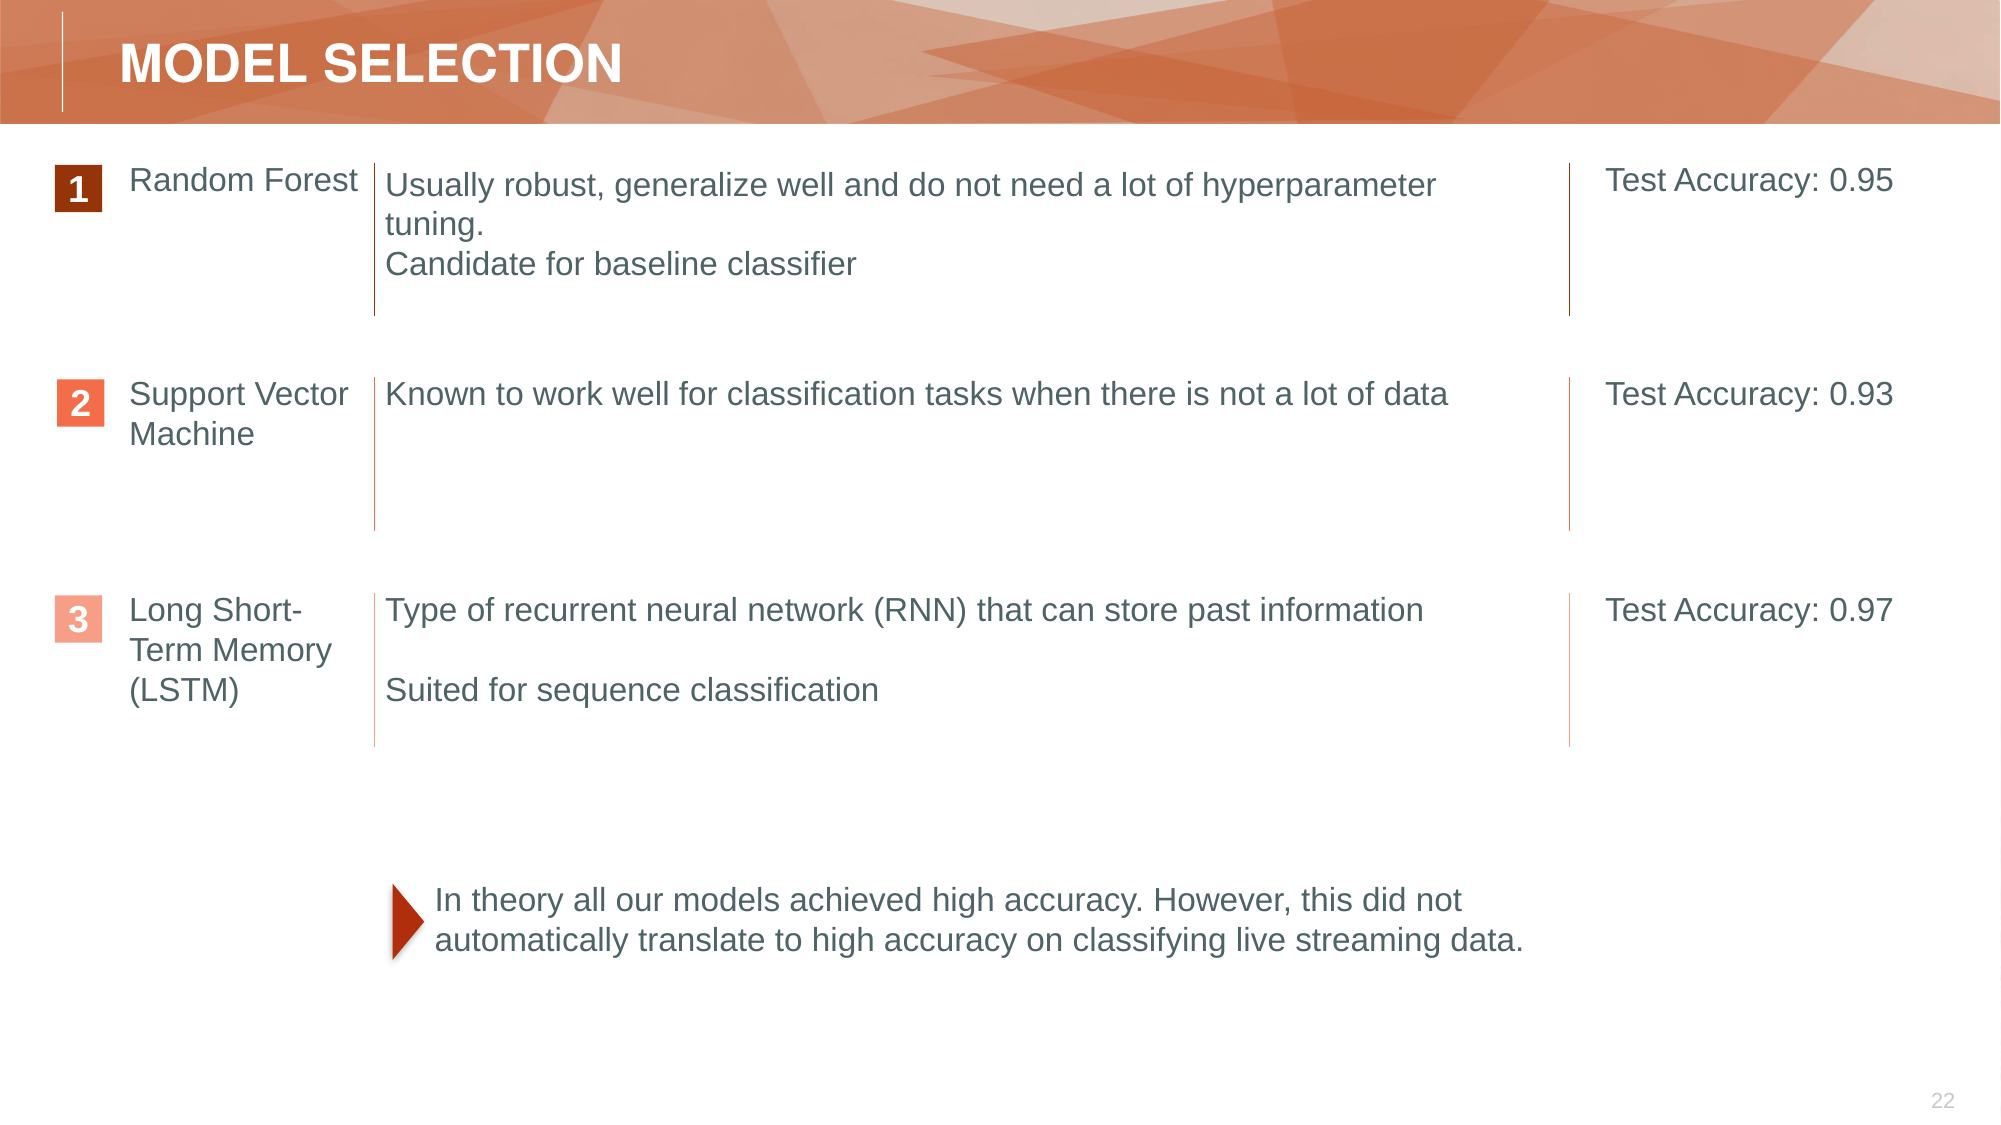

# Model Selection
Random Forest
Test Accuracy: 0.95
Usually robust, generalize well and do not need a lot of hyperparameter tuning.
Candidate for baseline classifier
1
Support Vector Machine
Known to work well for classification tasks when there is not a lot of data
Test Accuracy: 0.93
2
Long Short-Term Memory (LSTM)
Type of recurrent neural network (RNN) that can store past information

Suited for sequence classification
Test Accuracy: 0.97
3
In theory all our models achieved high accuracy. However, this did not automatically translate to high accuracy on classifying live streaming data.

22